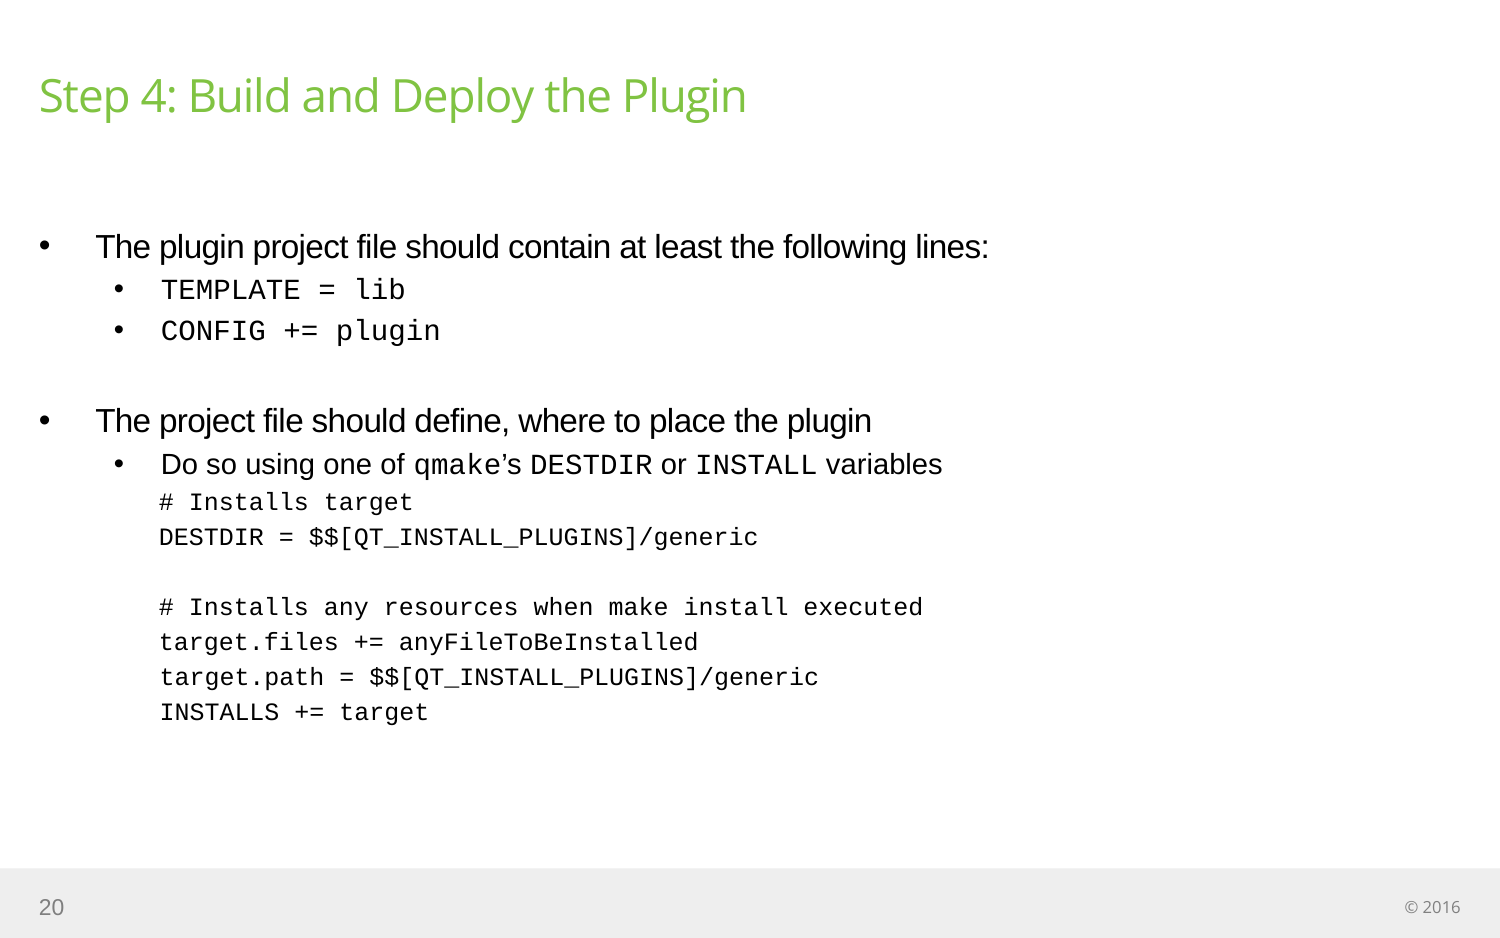

# Step 4: Build and Deploy the Plugin
The plugin project file should contain at least the following lines:
TEMPLATE = lib
CONFIG += plugin

The project file should define, where to place the plugin
Do so using one of qmake’s DESTDIR or INSTALL variables
   # Installs target
   DESTDIR = $$[QT_INSTALL_PLUGINS]/generic

   # Installs any resources when make install executed
   target.files += anyFileToBeInstalled
    target.path = $$[QT_INSTALL_PLUGINS]/generic
    INSTALLS += target

20
© 2016